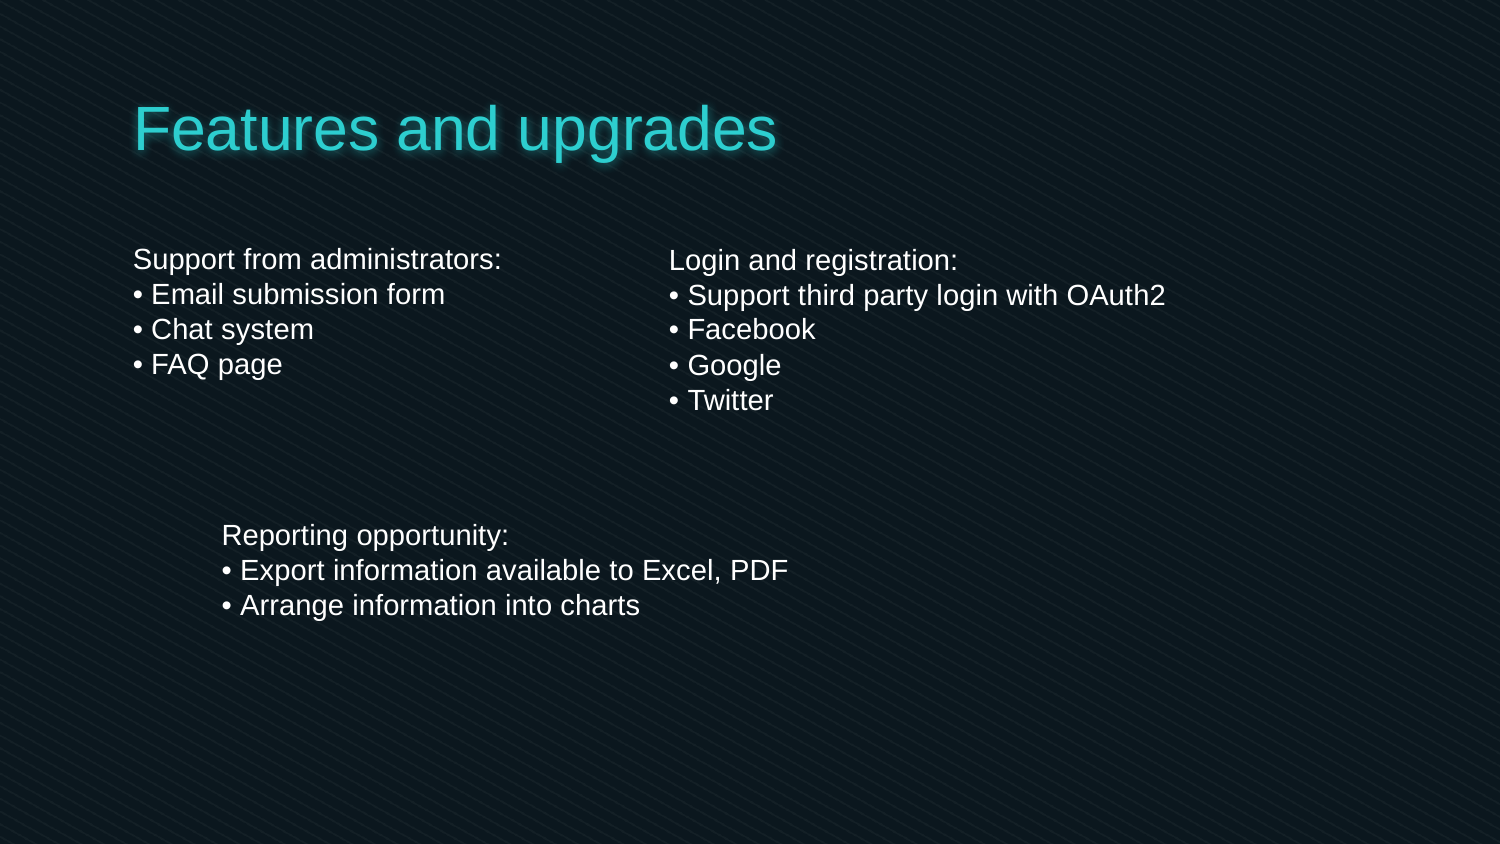

# Features and upgrades
Support from administrators:
• Email submission form
• Chat system
• FAQ page
Login and registration:
• Support third party login with OAuth2
• Facebook
• Google
• Twitter
Reporting opportunity:
• Export information available to Excel, PDF
• Arrange information into charts